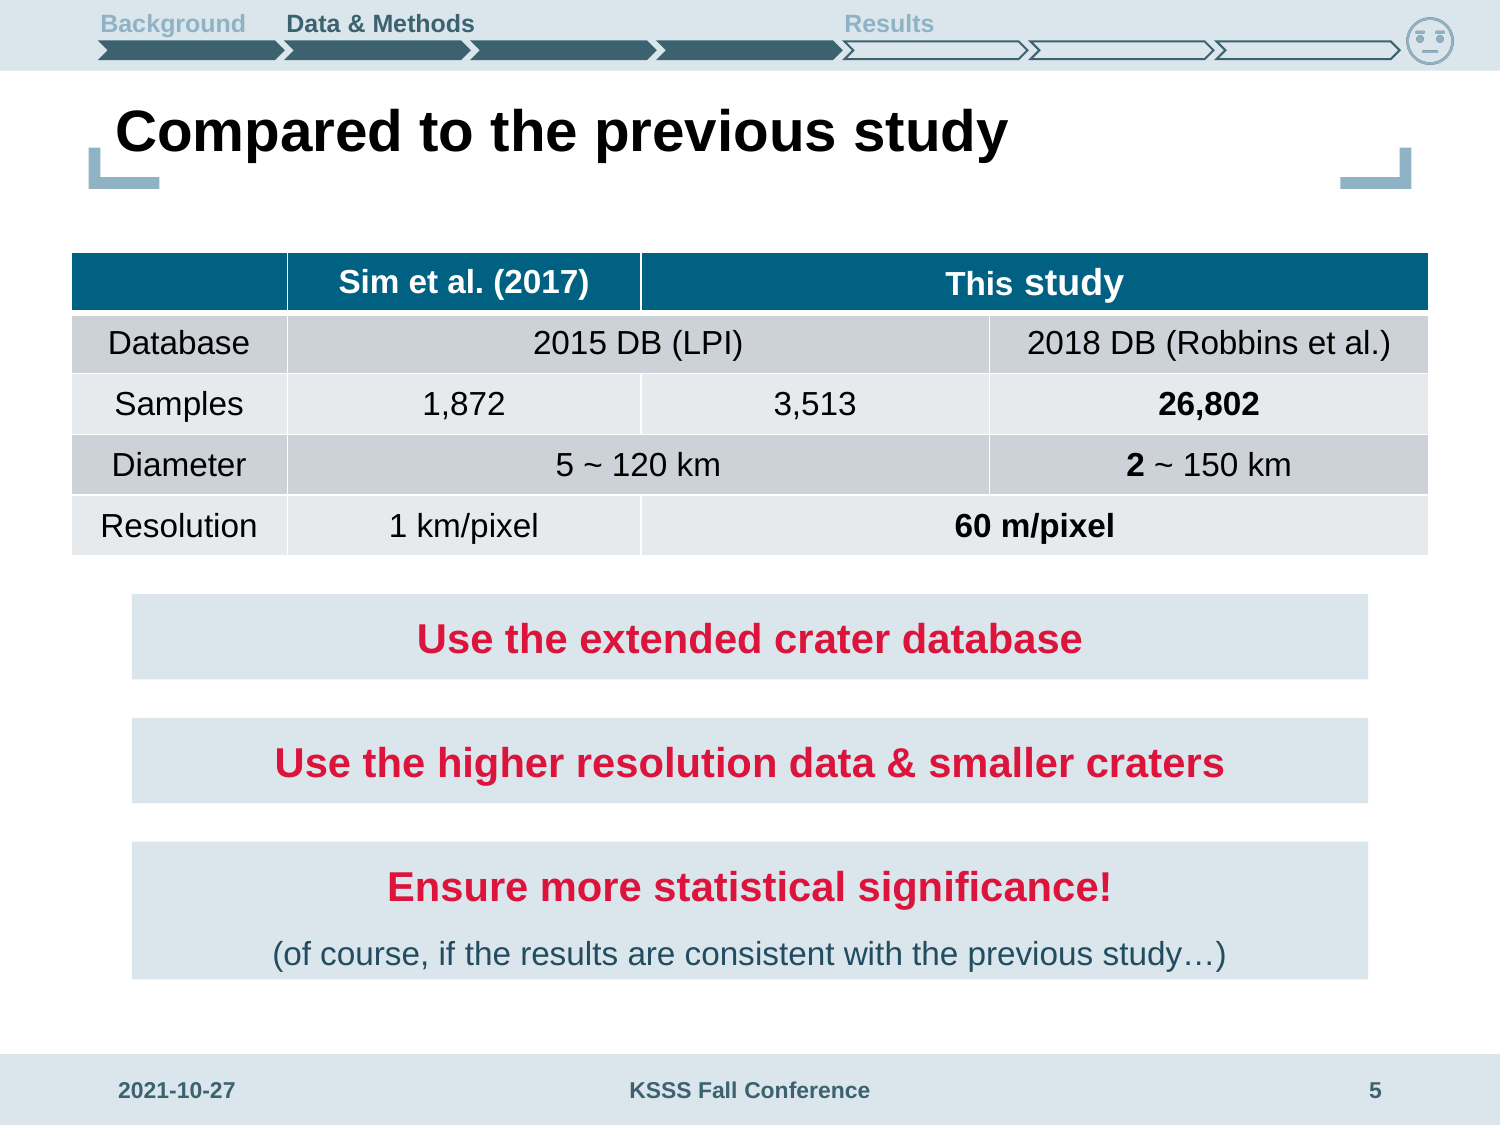

# Compared to the previous study
|  | Sim et al. (2017) | This study |  |
| --- | --- | --- | --- |
| Database | 2015 DB (LPI) |  | 2018 DB (Robbins et al.) |
| Samples | 1,872 | 3,513 | 26,802 |
| Diameter | 5 ~ 120 km |  | 2 ~ 150 km |
| Resolution | 1 km/pixel | 60 m/pixel |  |

Use the extended crater database
Use the higher resolution data & smaller craters
Ensure more statistical significance!
(of course, if the results are consistent with the previous study…)
2021-10-27
KSSS Fall Conference
5